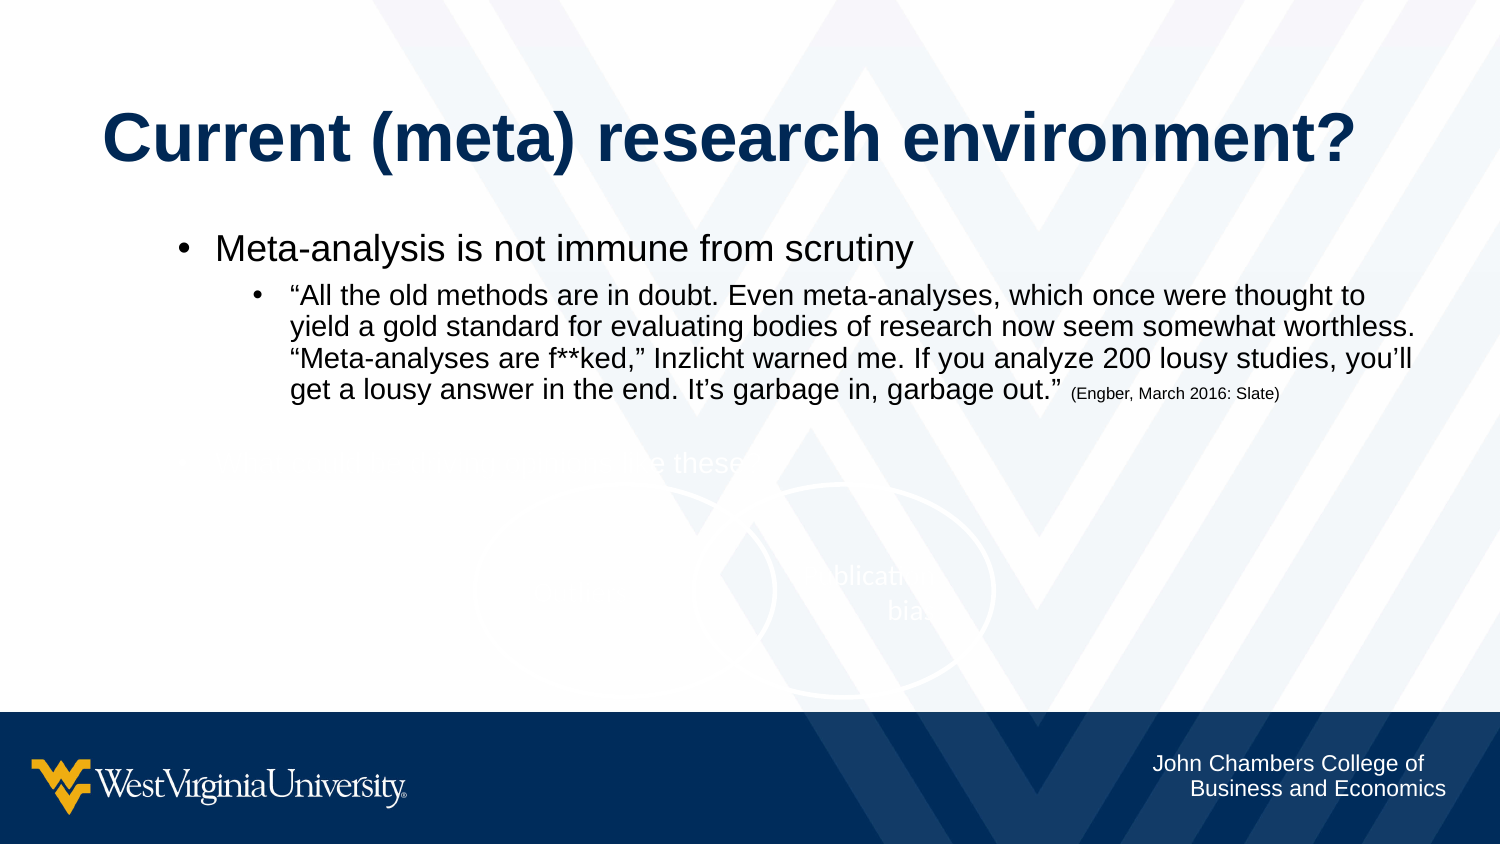

Current (meta) research environment?
Meta-analysis is not immune from scrutiny
“All the old methods are in doubt. Even meta-analyses, which once were thought to yield a gold standard for evaluating bodies of research now seem somewhat worthless. “Meta-analyses are f**ked,” Inzlicht warned me. If you analyze 200 lousy studies, you’ll get a lousy answer in the end. It’s garbage in, garbage out.” (Engber, March 2016: Slate)
What could be driving opinions like these?
Outliers
Publication bias
John Chambers College of Business and Economics